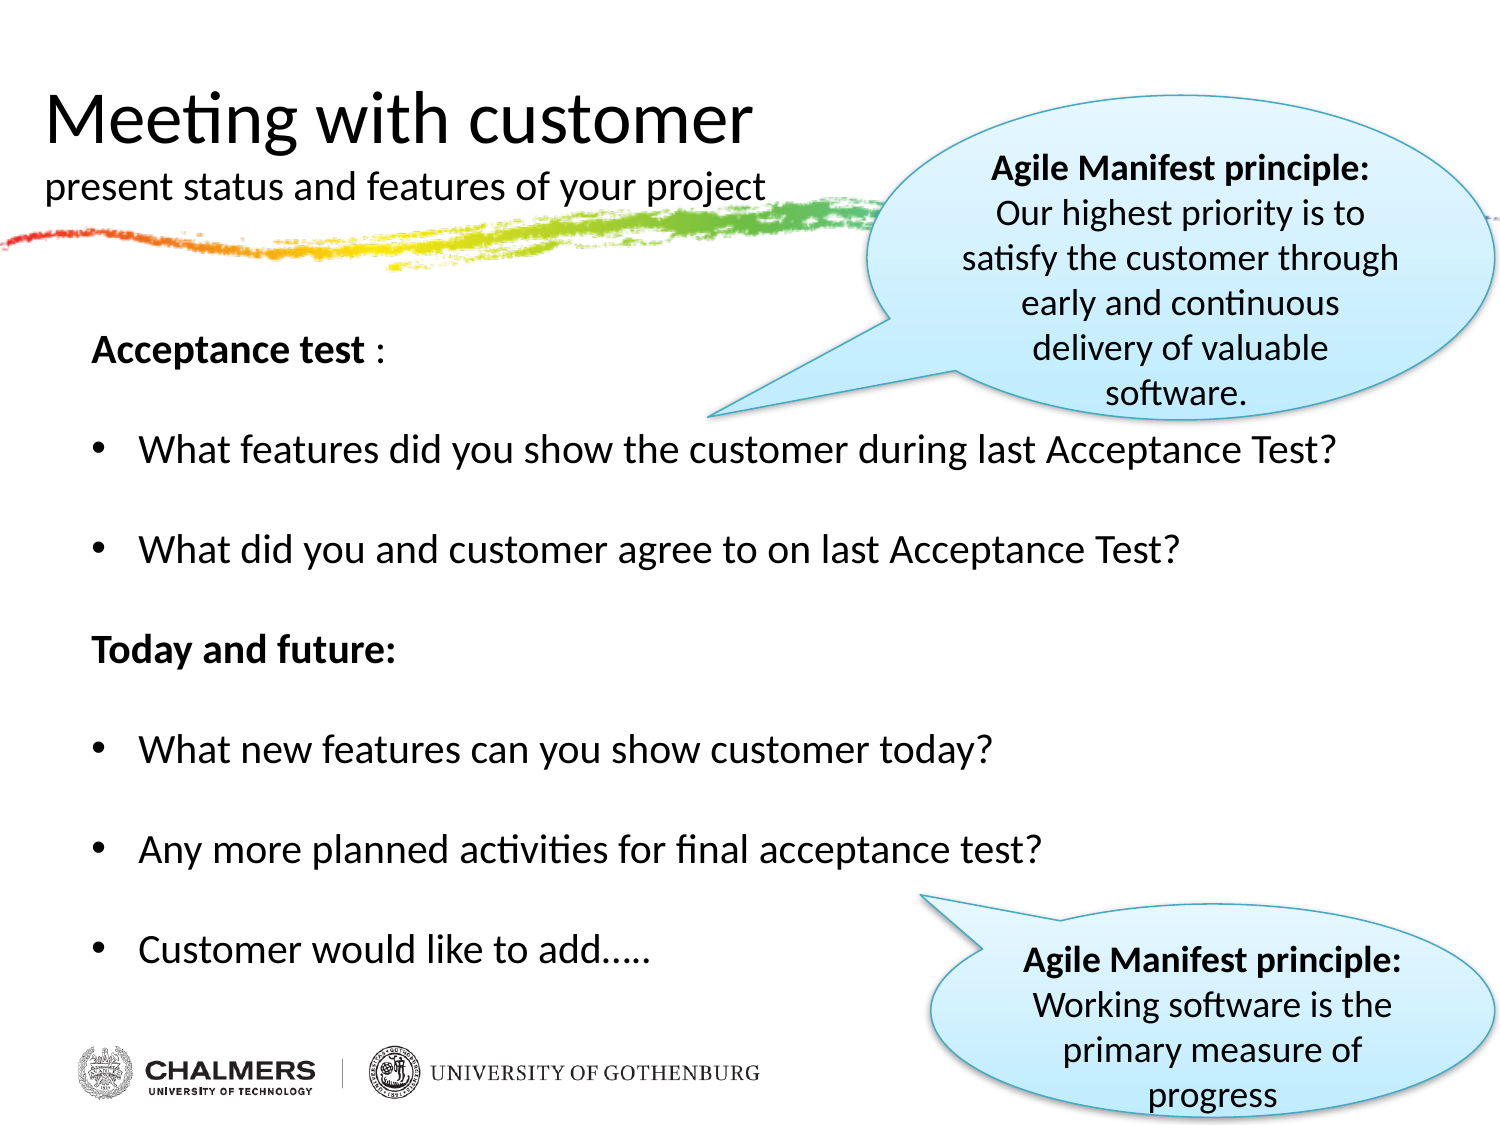

# Meeting with customer present status and features of your project
Agile Manifest principle: Our highest priority is to satisfy the customer through early and continuous delivery of valuable software.
Acceptance test :

What features did you show the customer during last Acceptance Test?

What did you and customer agree to on last Acceptance Test?

Today and future:

What new features can you show customer today?

Any more planned activities for final acceptance test?

Customer would like to add…..
Agile Manifest principle:
Working software is the primary measure of progress